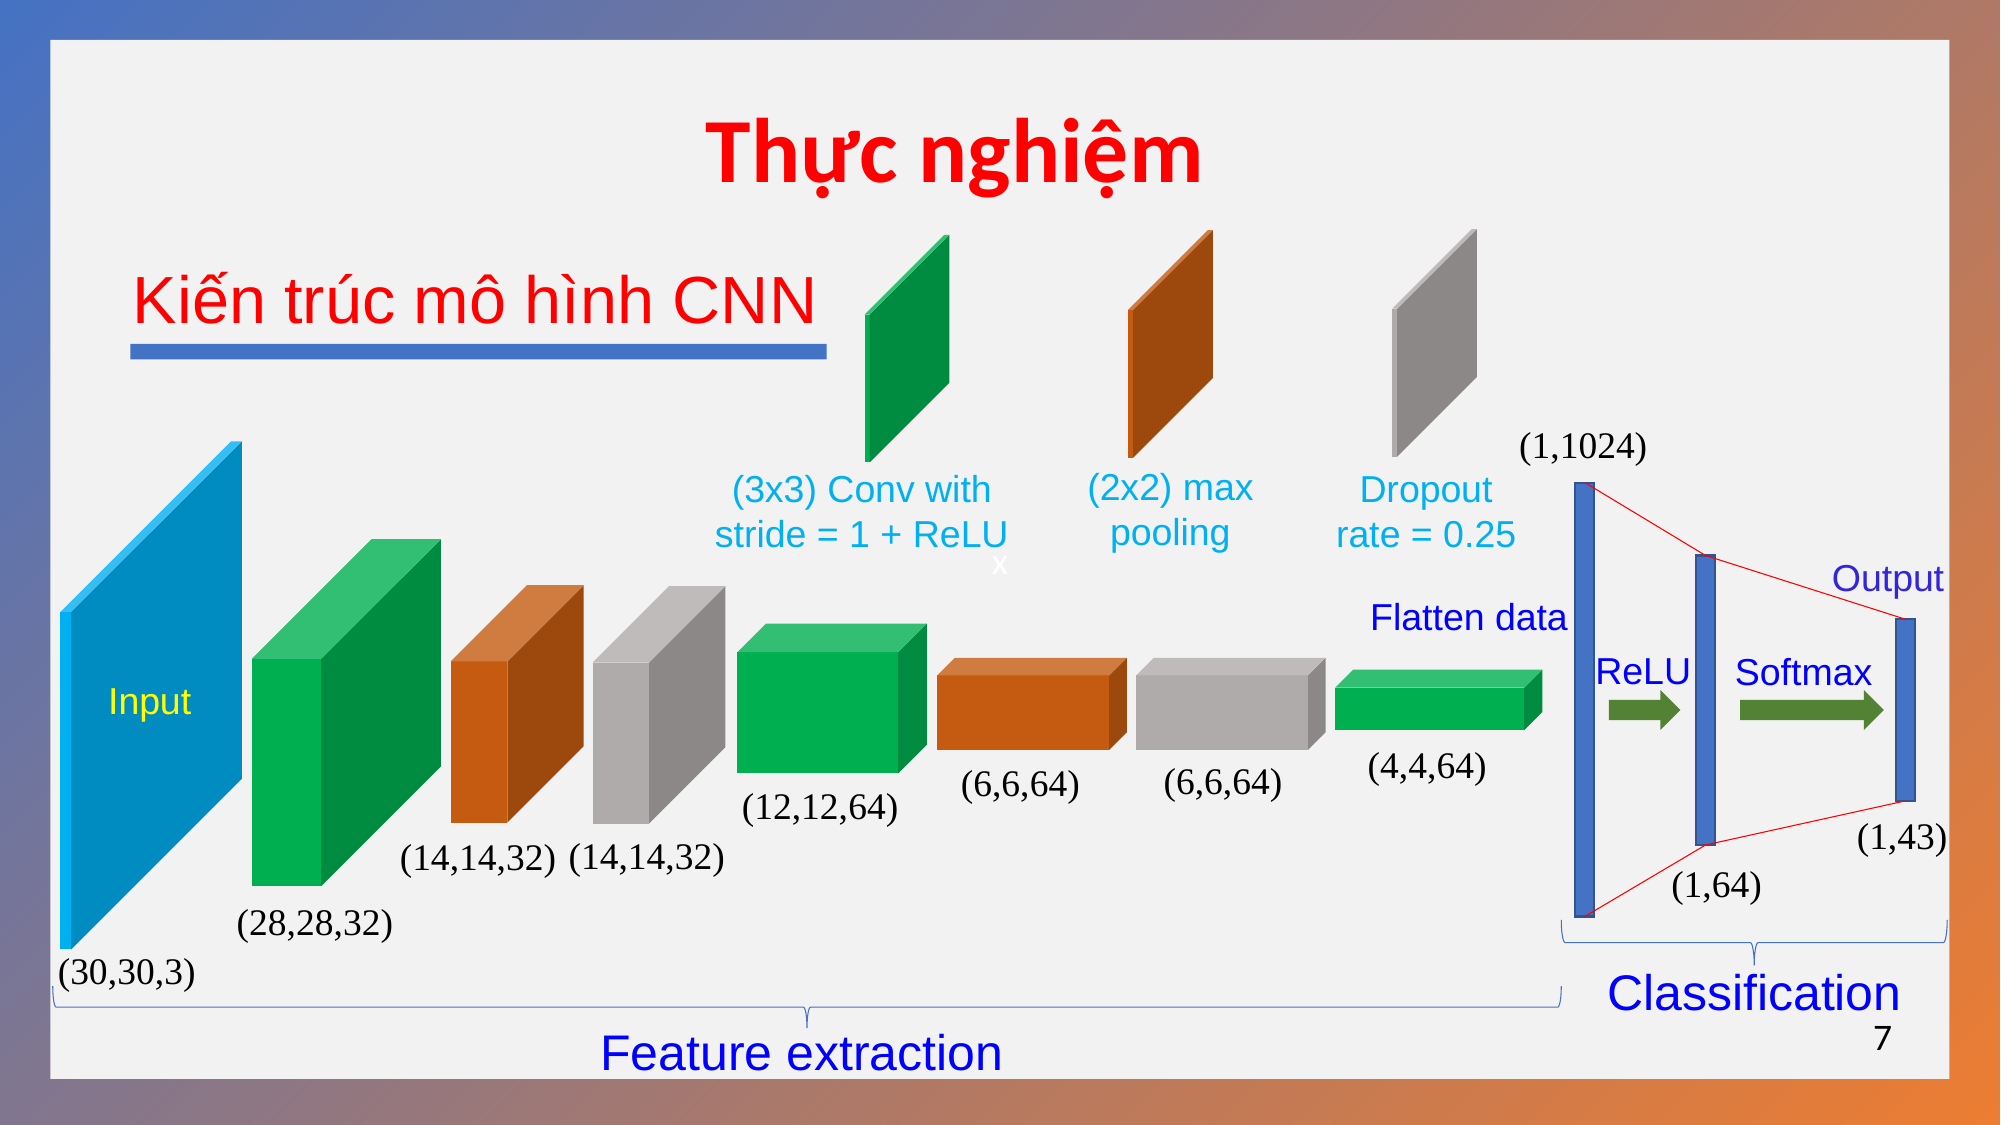

x
Thực nghiệm

Kiến trúc mô hình CNN

(1,1024)

ReLU
Softmax

(1,43)
(1,64)

Input
(2x2) max
pooling
Dropout
rate = 0.25
(3x3) Conv with stride = 1 + ReLU

Output

Flatten data

(4,4,64)

(6,6,64)
(6,6,64)
(12,12,64)
(14,14,32)
(14,14,32)
(28,28,32)
(30,30,3)
Classification
7
Feature extraction